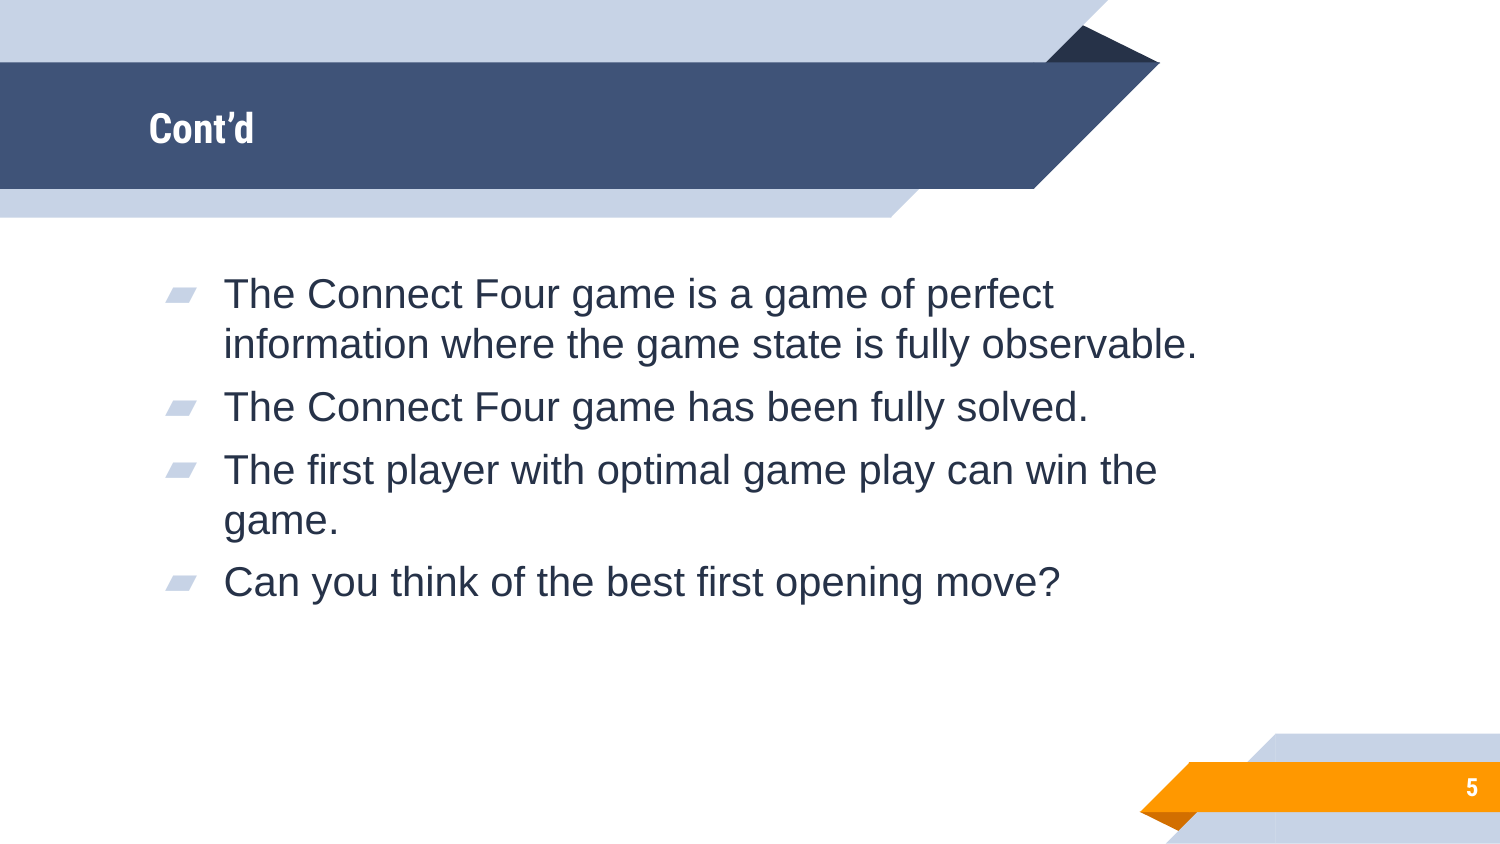

# Cont’d
The Connect Four game is a game of perfect information where the game state is fully observable.
The Connect Four game has been fully solved.
The first player with optimal game play can win the game.
Can you think of the best first opening move?
5